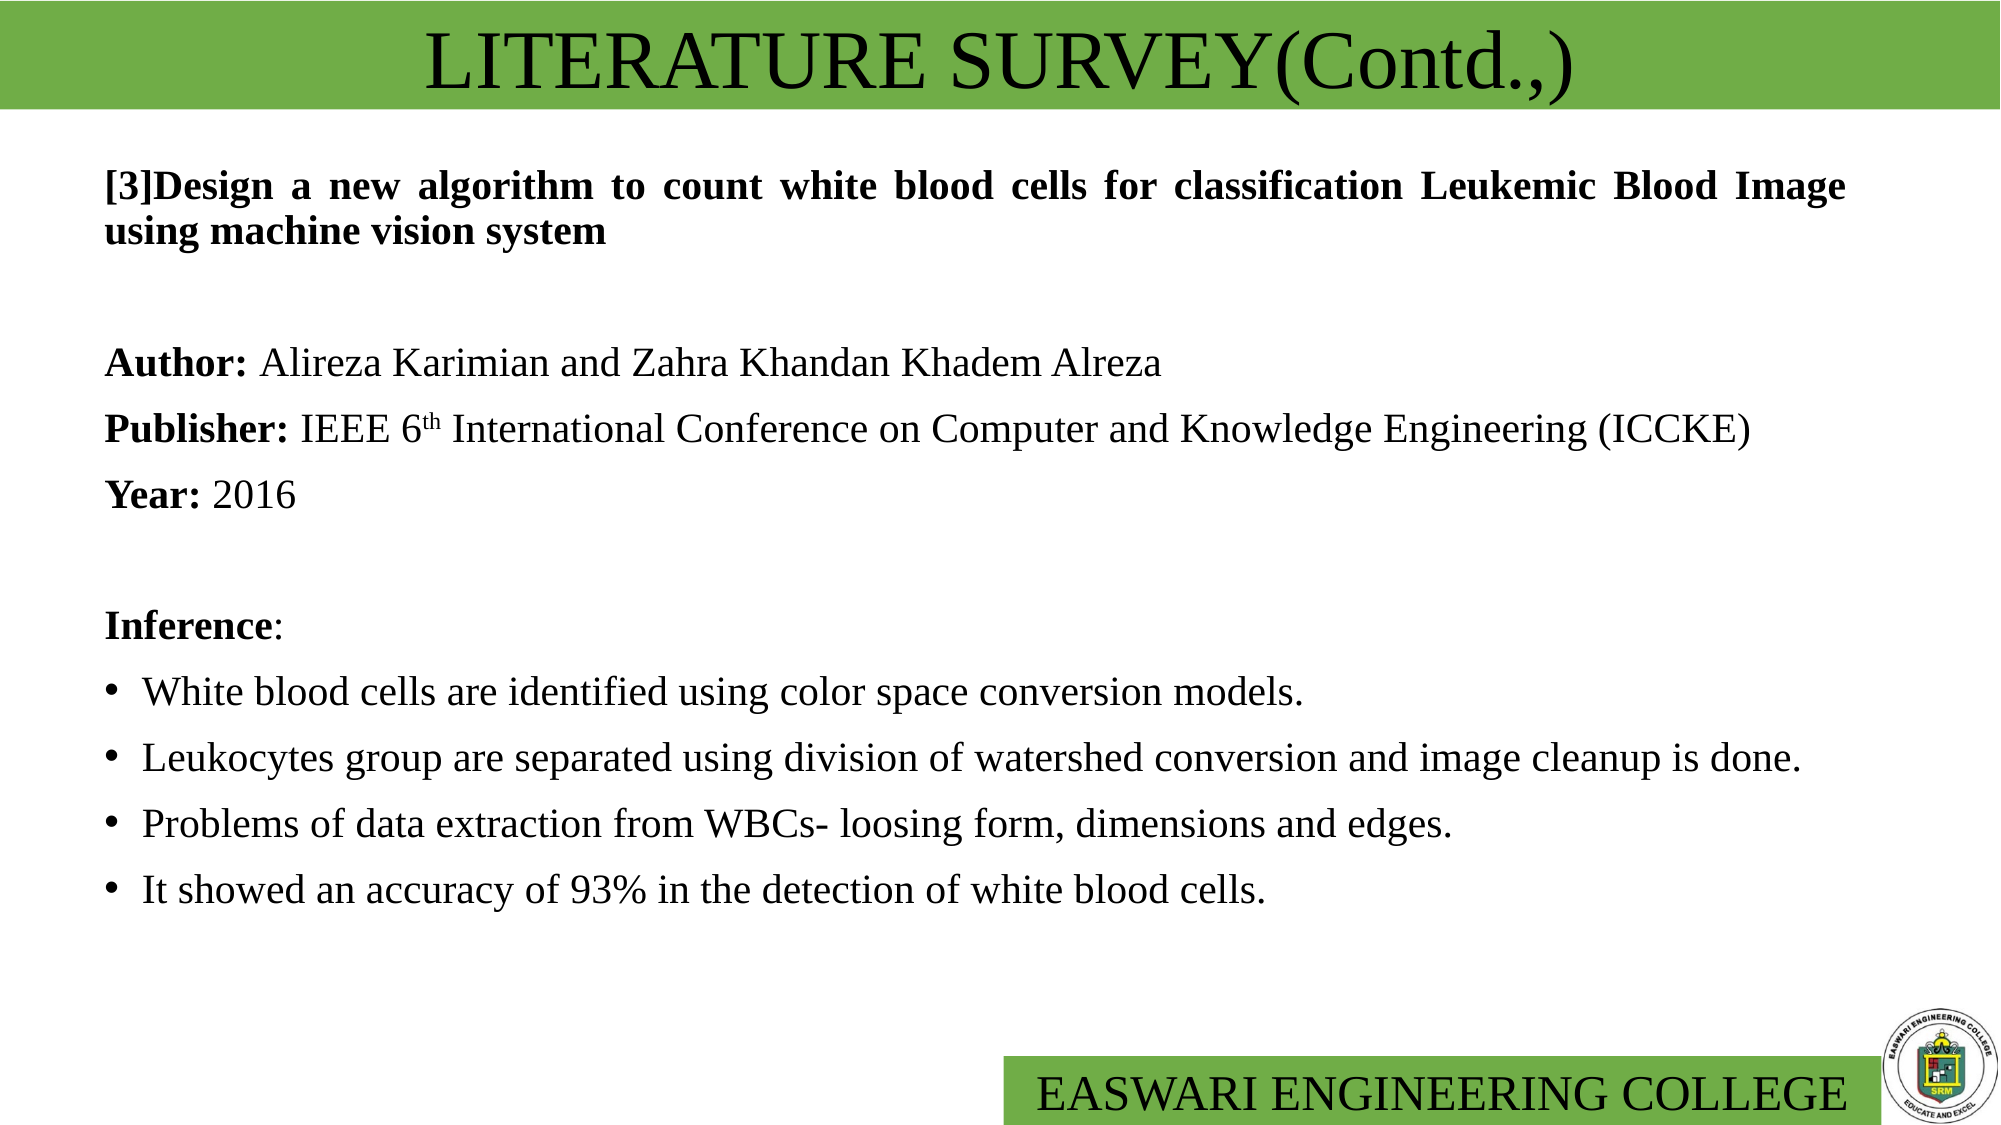

# LITERATURE SURVEY(Contd.,)
[3]Design a new algorithm to count white blood cells for classification Leukemic Blood Image using machine vision system

Author: Alireza Karimian and Zahra Khandan Khadem Alreza
Publisher: IEEE 6th International Conference on Computer and Knowledge Engineering (ICCKE)
Year: 2016

Inference:
White blood cells are identified using color space conversion models.
Leukocytes group are separated using division of watershed conversion and image cleanup is done.
Problems of data extraction from WBCs- loosing form, dimensions and edges.
It showed an accuracy of 93% in the detection of white blood cells.